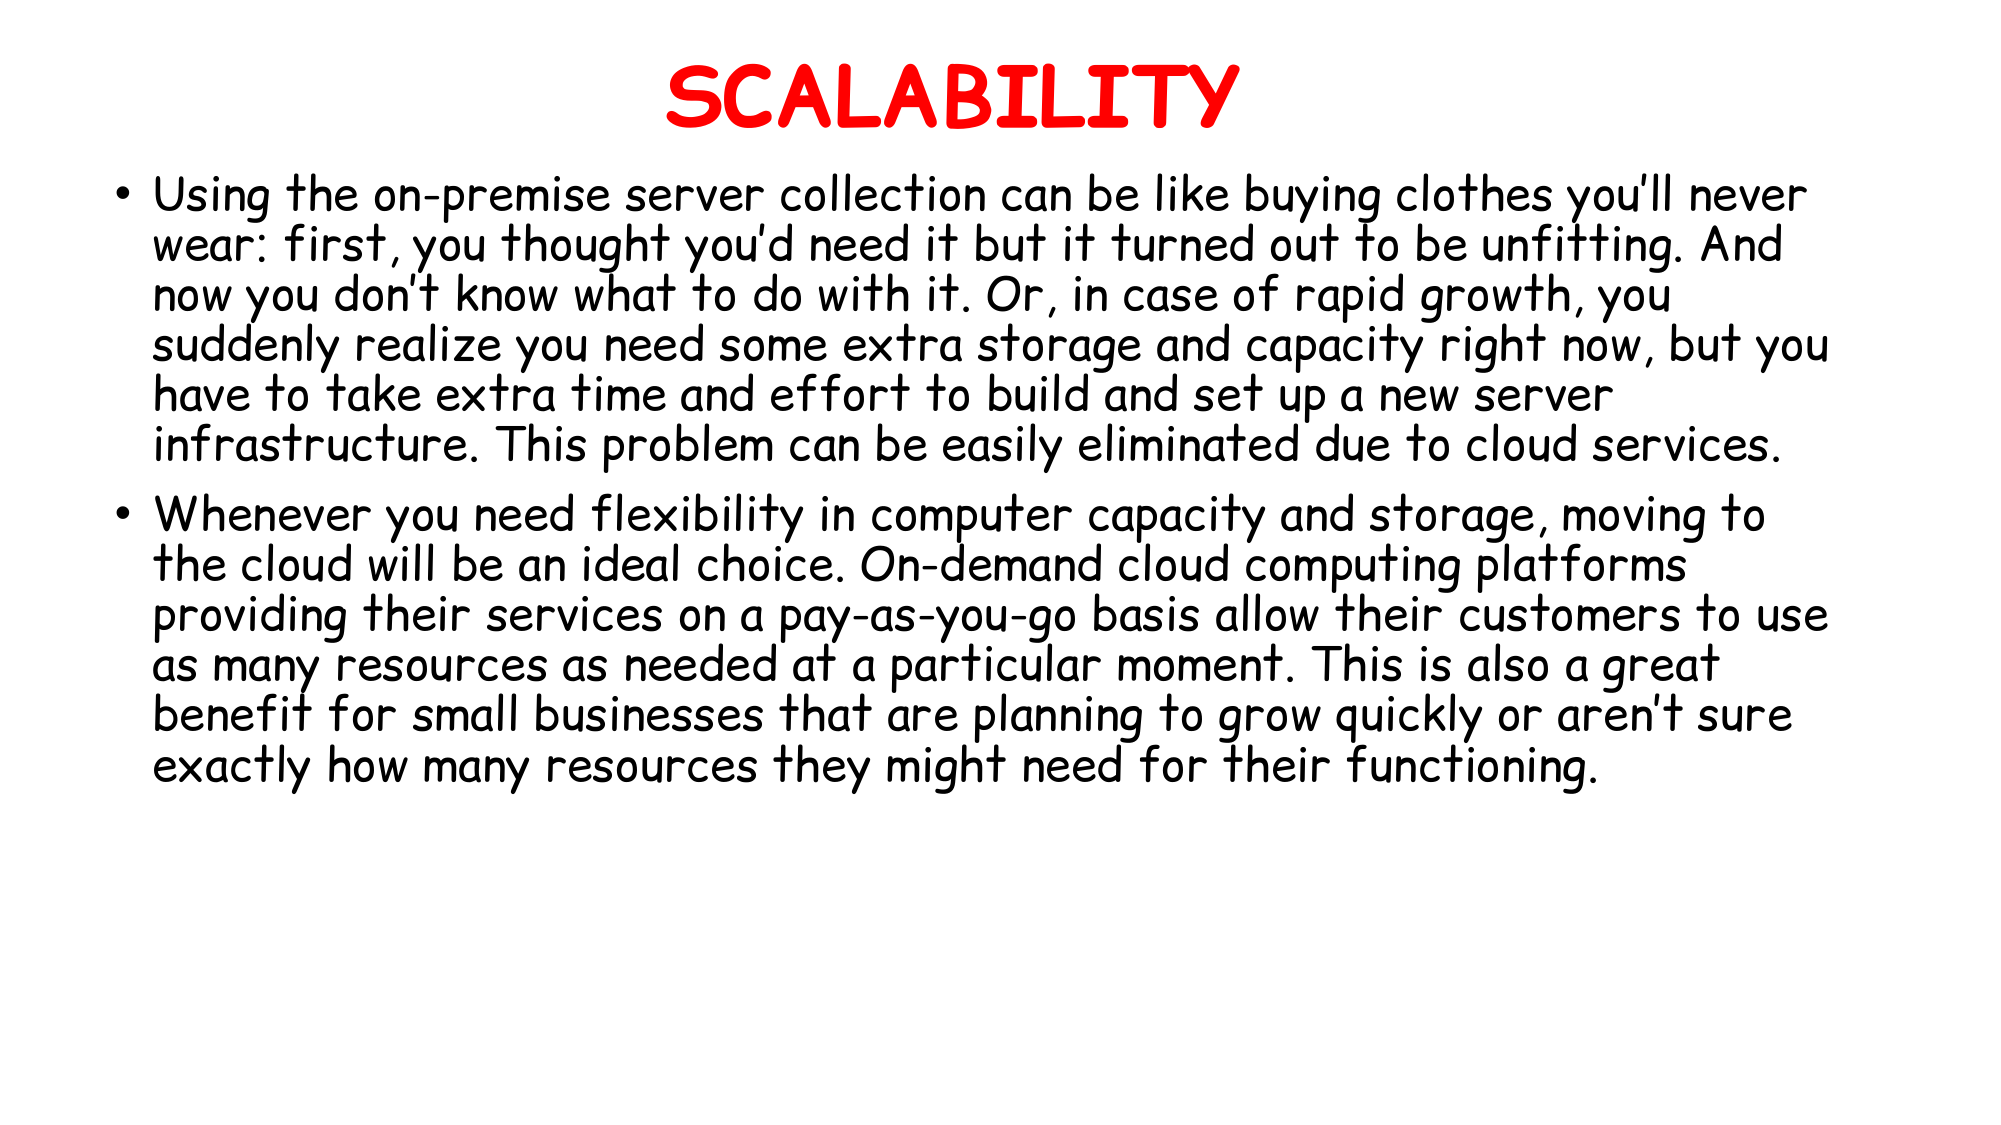

# SCALABILITY
Using the on-premise server collection can be like buying clothes you’ll never wear: first, you thought you’d need it but it turned out to be unfitting. And now you don’t know what to do with it. Or, in case of rapid growth, you suddenly realize you need some extra storage and capacity right now, but you have to take extra time and effort to build and set up a new server infrastructure. This problem can be easily eliminated due to cloud services.
Whenever you need flexibility in computer capacity and storage, moving to the cloud will be an ideal choice. On-demand cloud computing platforms providing their services on a pay-as-you-go basis allow their customers to use as many resources as needed at a particular moment. This is also a great benefit for small businesses that are planning to grow quickly or aren’t sure exactly how many resources they might need for their functioning.